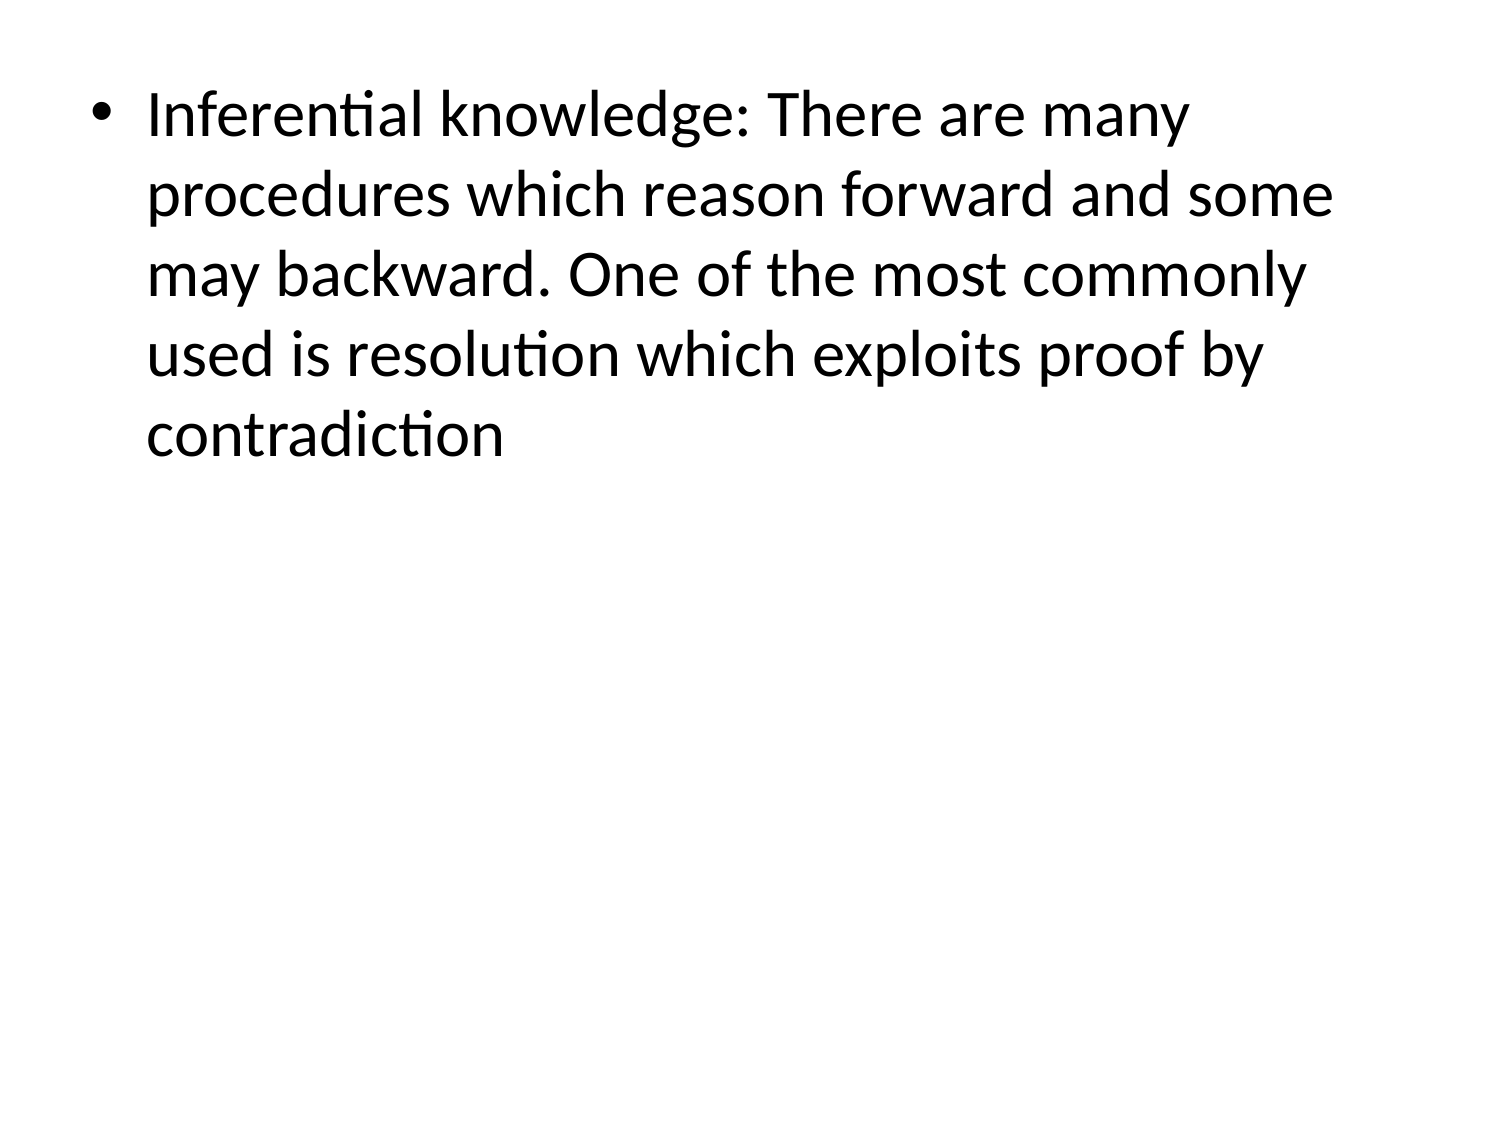

Inferential knowledge: There are many procedures which reason forward and some may backward. One of the most commonly used is resolution which exploits proof by contradiction